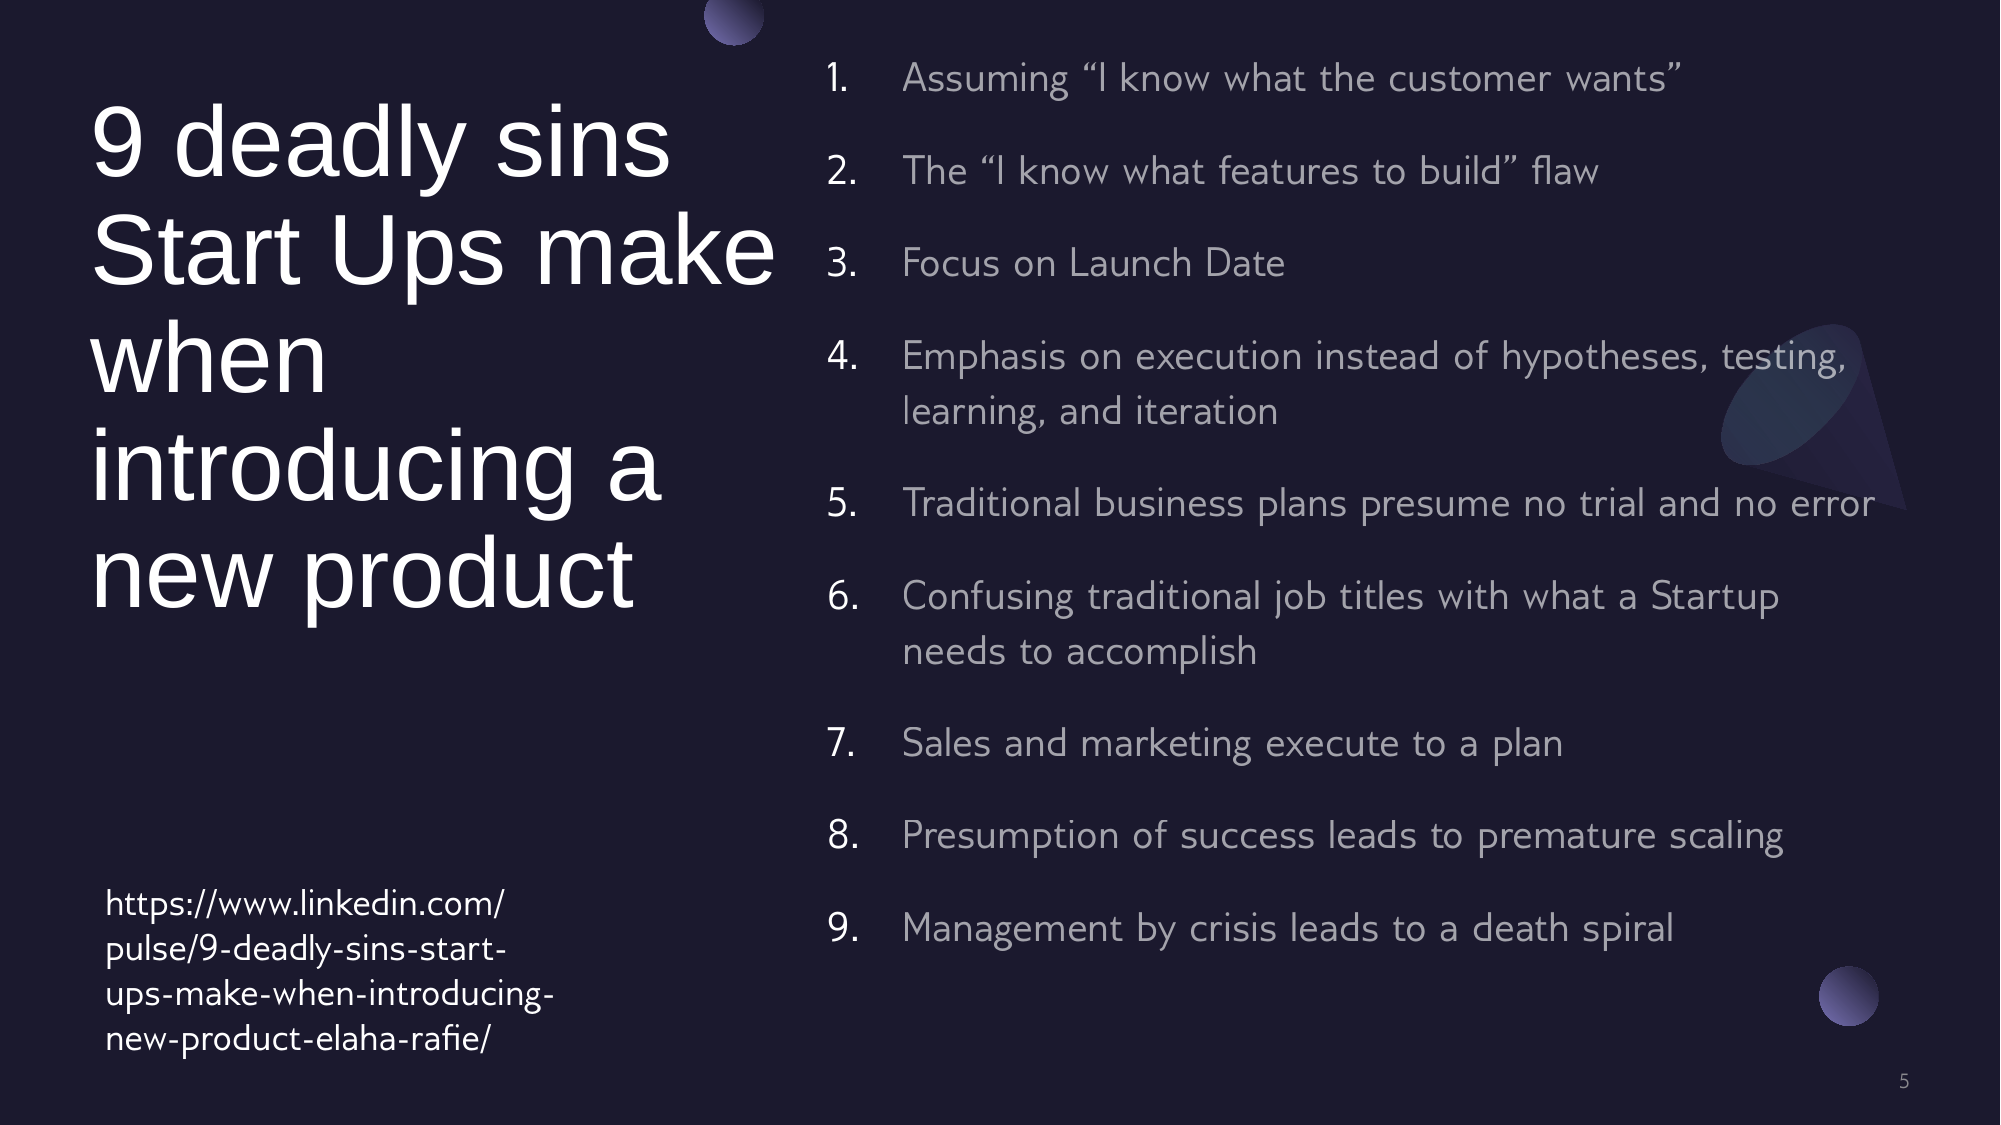

Assuming “I know what the customer wants”
The “I know what features to build” flaw
Focus on Launch Date
Emphasis on execution instead of hypotheses, testing, learning, and iteration
Traditional business plans presume no trial and no error
Confusing traditional job titles with what a Startup needs to accomplish
Sales and marketing execute to a plan
Presumption of success leads to premature scaling
Management by crisis leads to a death spiral
# 9 deadly sins Start Ups make when introducing a new product

https://www.linkedin.com/pulse/9-deadly-sins-start-ups-make-when-introducing-new-product-elaha-rafie/
5